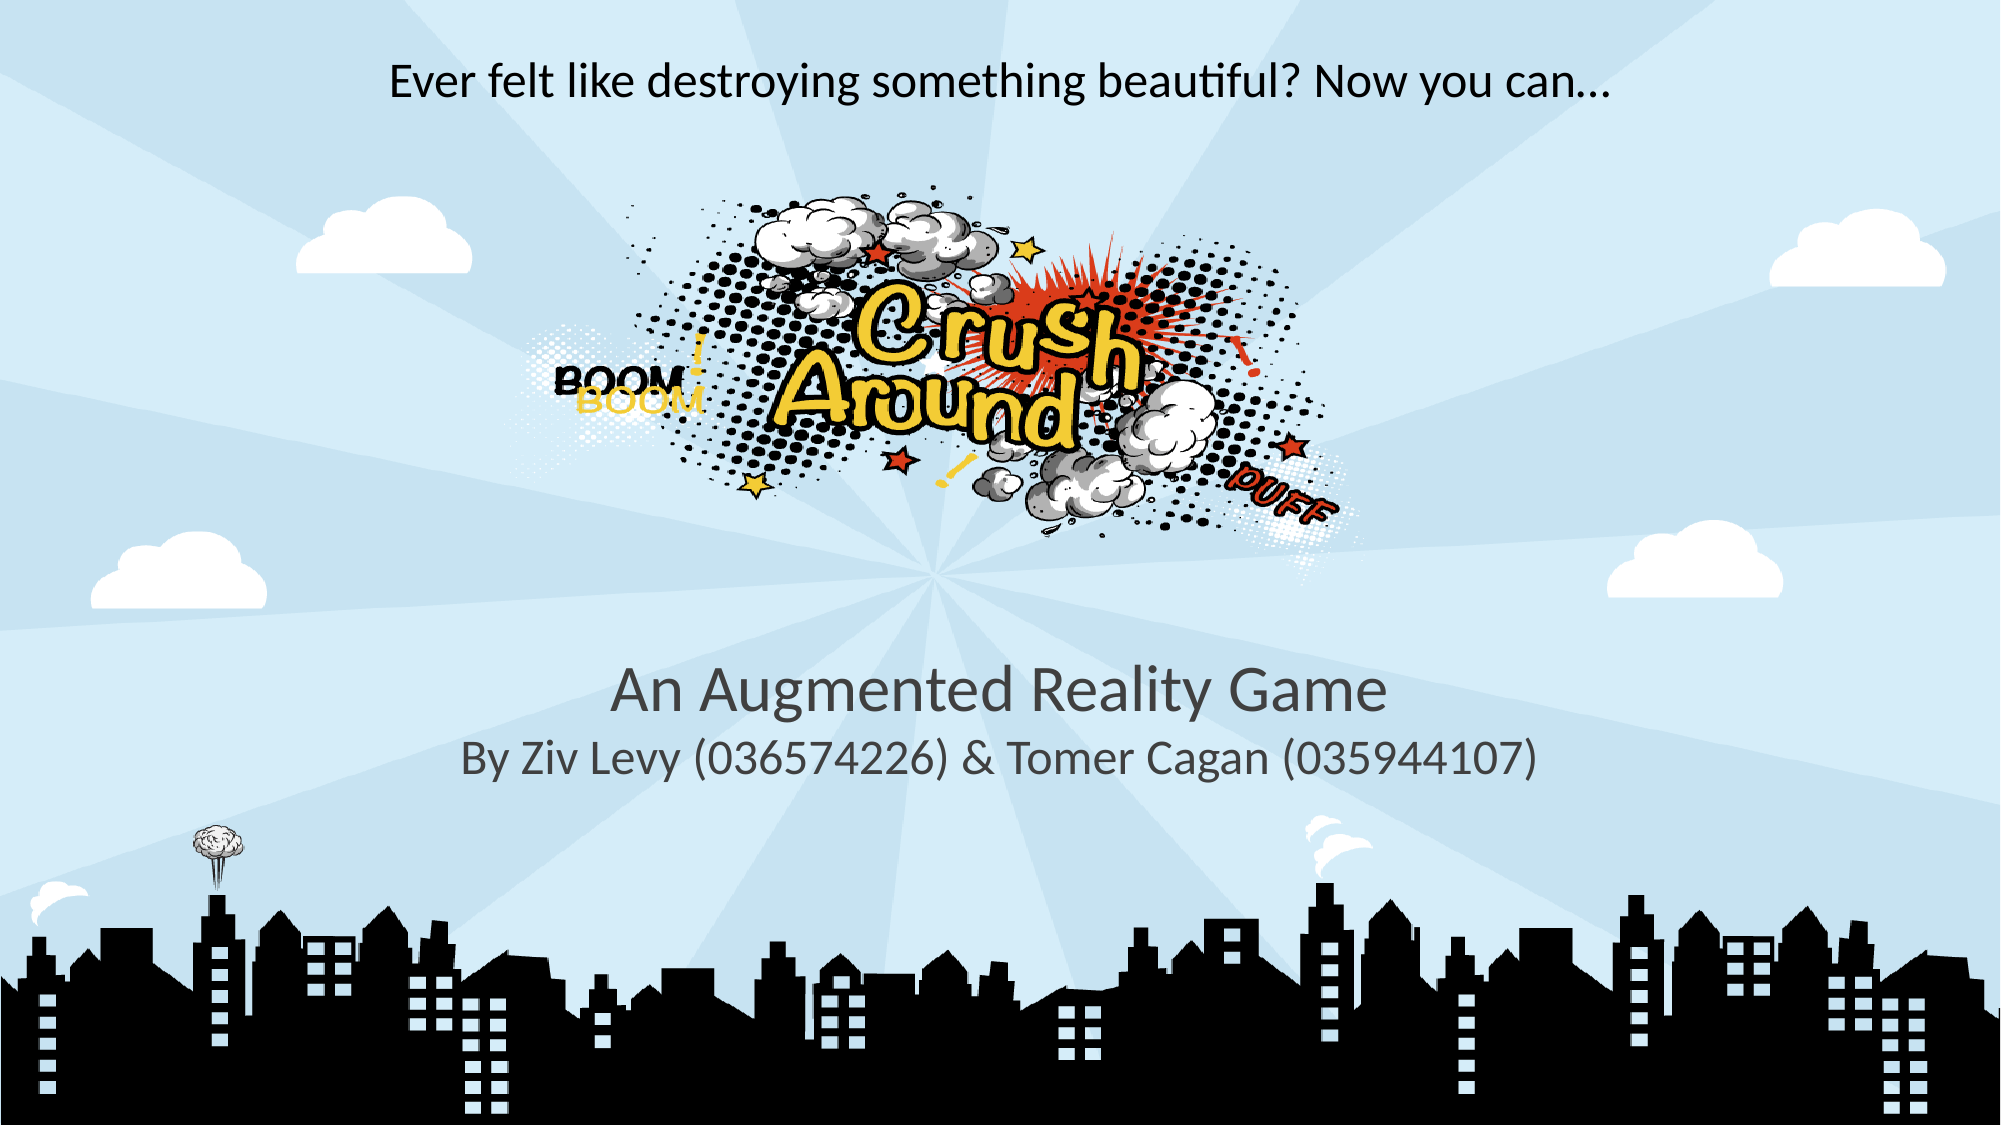

Ever felt like destroying something beautiful? Now you can…
An Augmented Reality Game
By Ziv Levy (036574226) & Tomer Cagan (035944107)